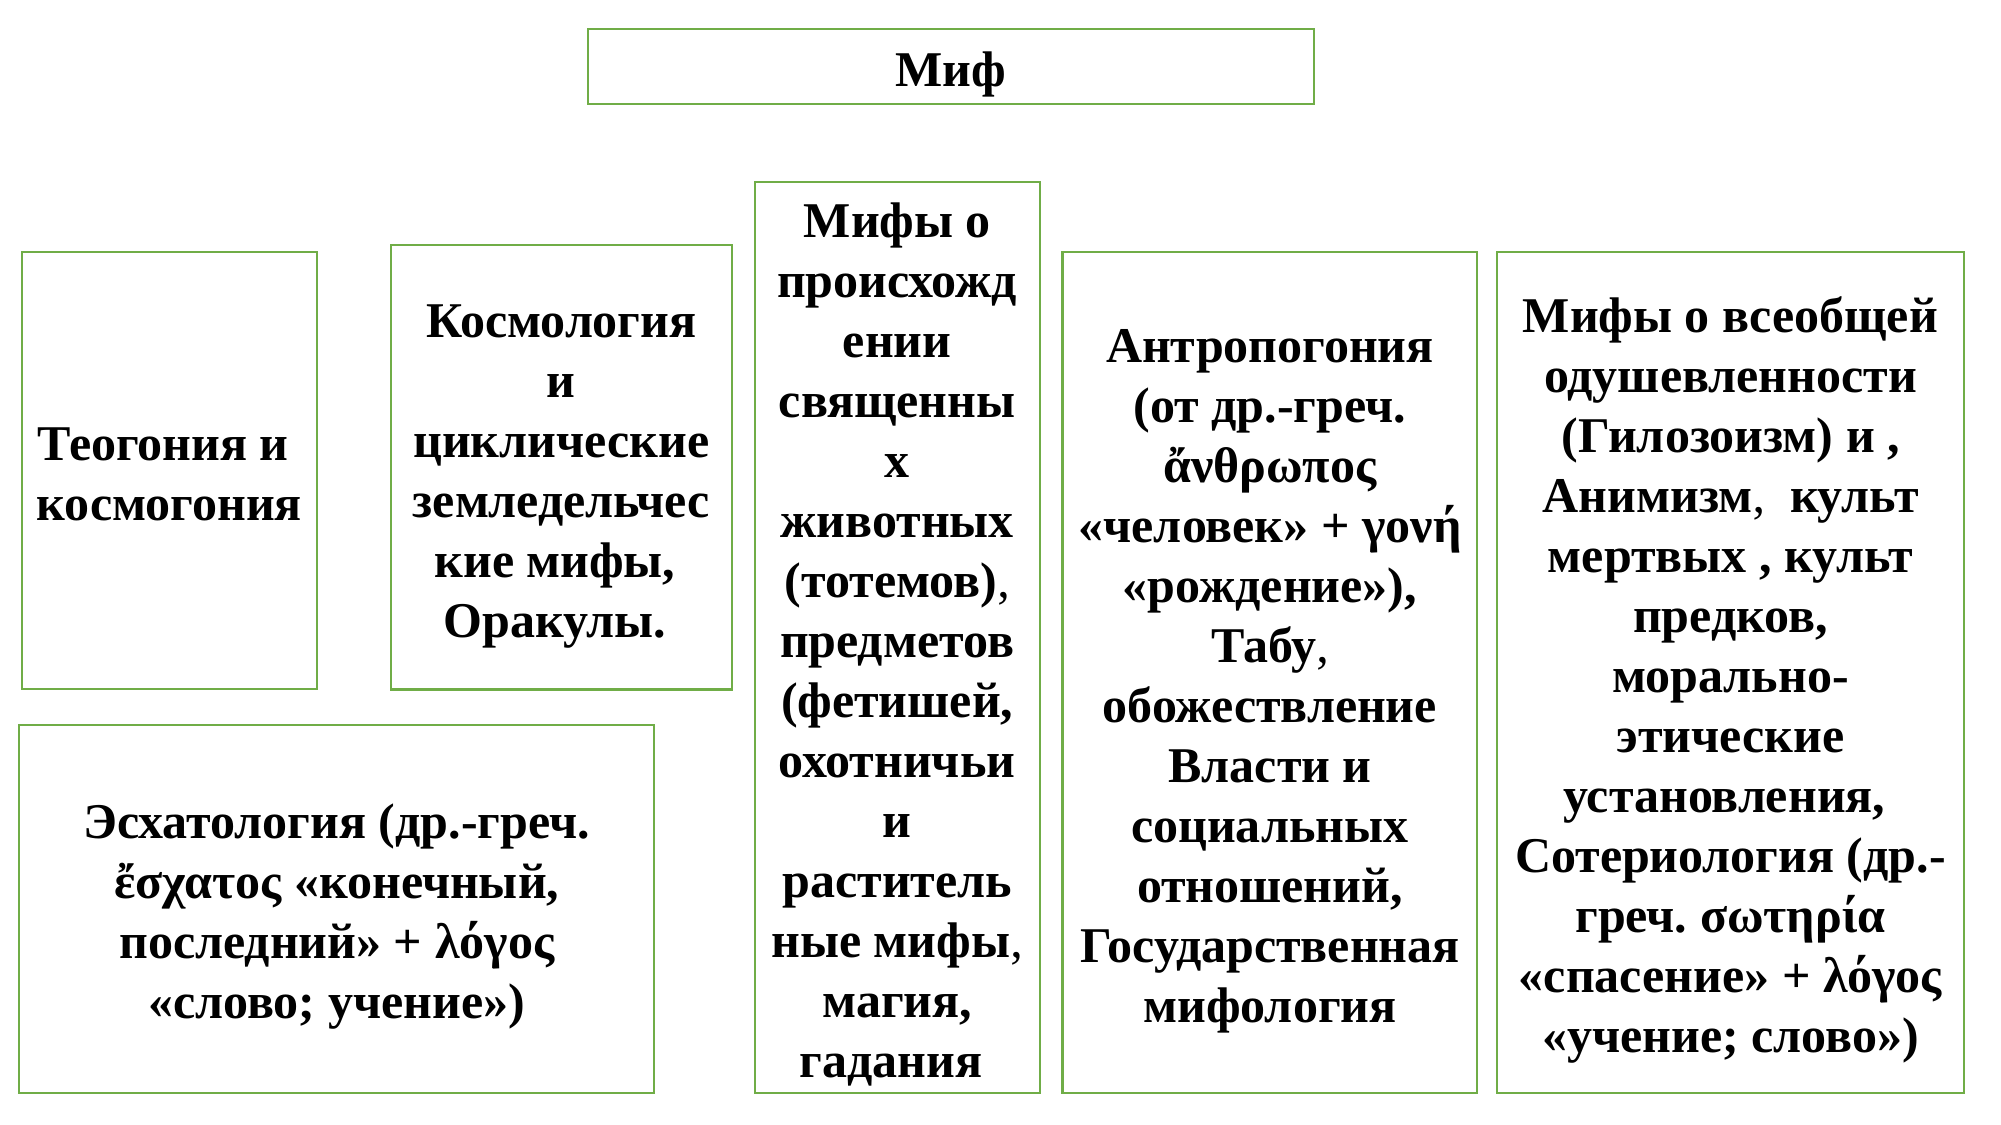

Миф
Мифы о происхождении священных животных (тотемов), предметов (фетишей, охотничьи и растительные мифы, магия, гадания
Космология
и циклические земледельческие мифы,
Оракулы.
Антропогония (от др.-греч. ἄνθρωπος «человек» + γονή «рождение»), Табу, обожествление Власти и социальных отношений, Государственная мифология
Теогония и  космогония
Мифы о всеобщей одушевленности (Гилозоизм) и , Анимизм,  культ мертвых , культ предков, морально-этические установления,  Сотериология (др.-греч. σωτηρία «спасение» + λόγος «учение; слово»)
Эсхатология (др.-греч. ἔσχατος «конечный, последний» + λόγος «слово; учение»)